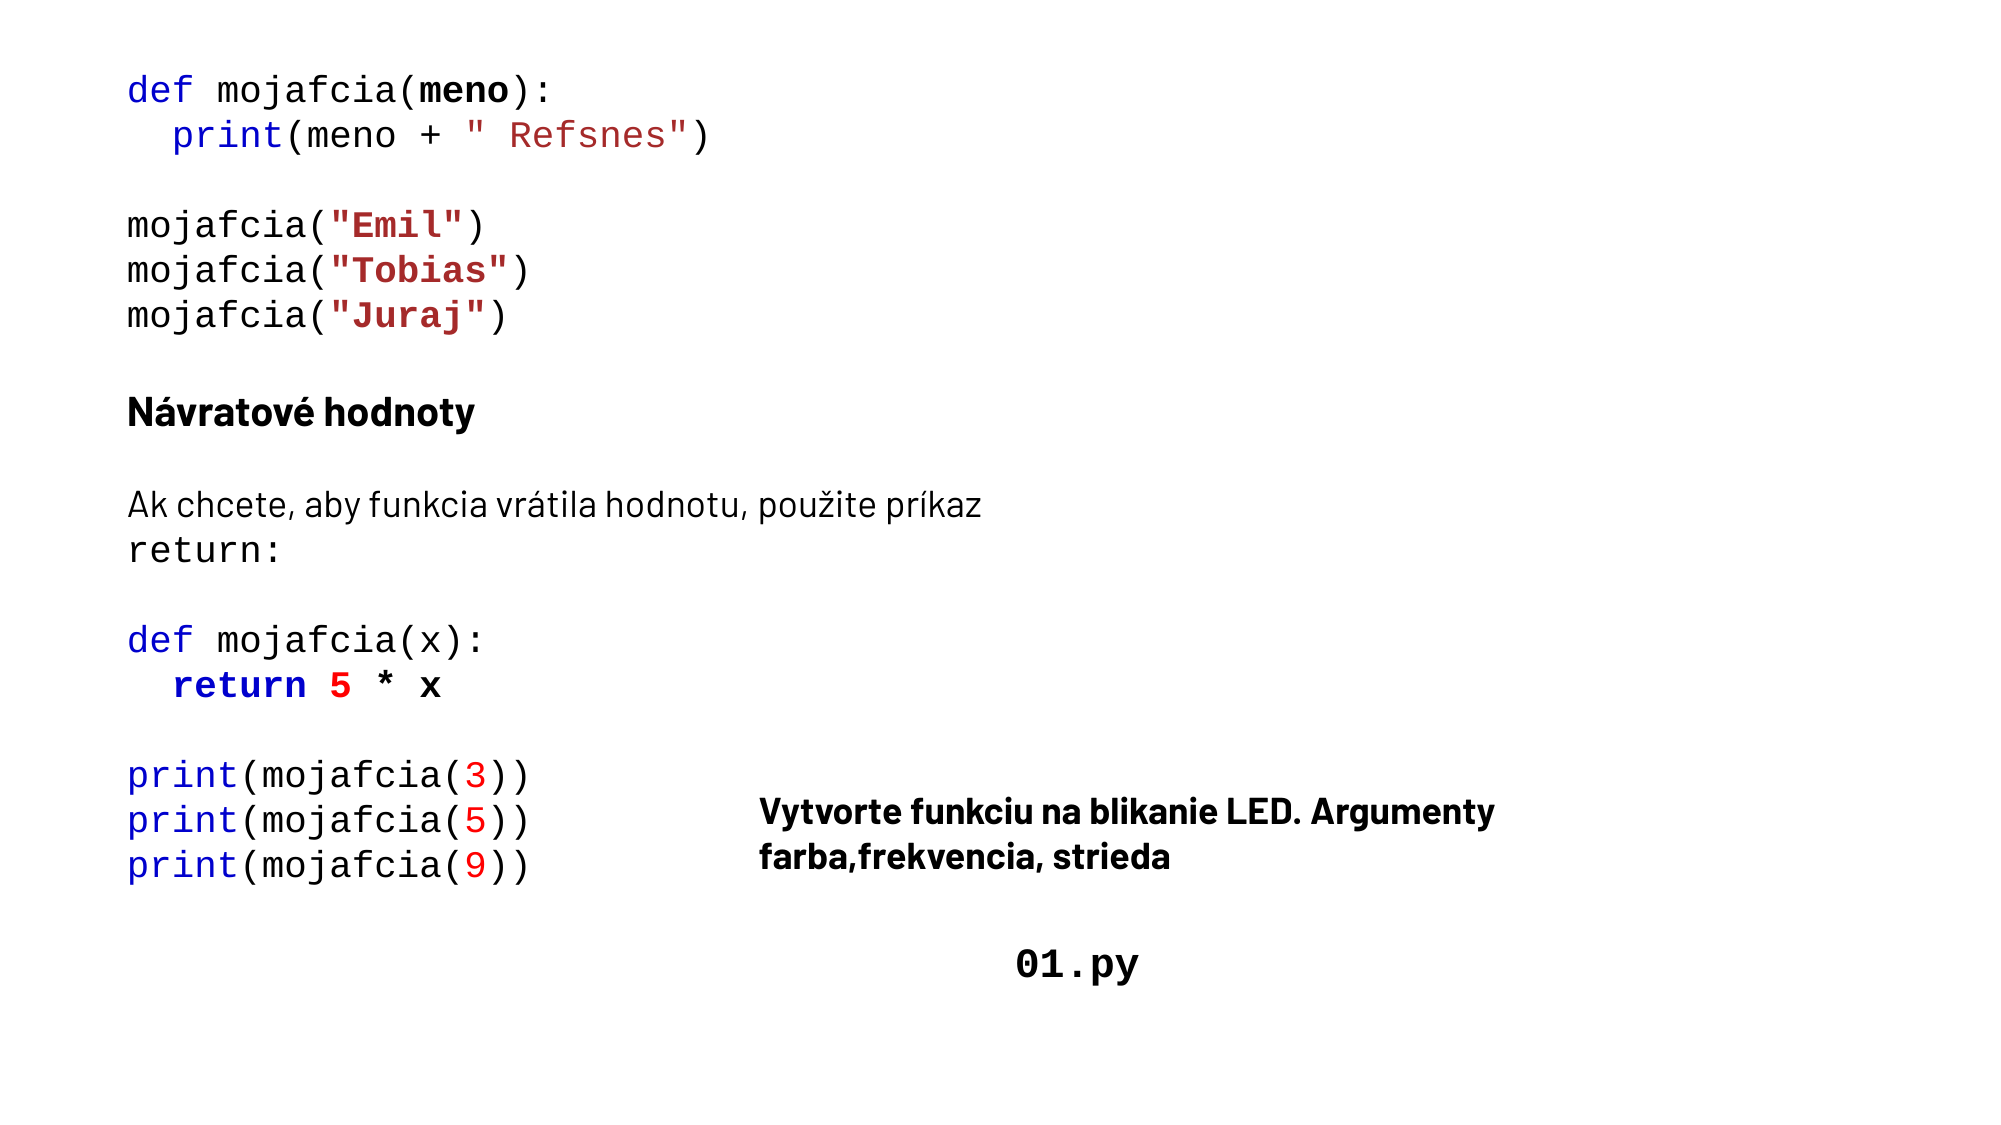

def mojafcia(meno):
  print(meno + " Refsnes")
mojafcia("Emil")
mojafcia("Tobias")
mojafcia("Juraj")

Návratové hodnoty

Ak chcete, aby funkcia vrátila hodnotu, použite príkaz return:

def mojafcia(x):
  return 5 * x
print(mojafcia(3))
print(mojafcia(5))
print(mojafcia(9))
Vytvorte funkciu na blikanie LED. Argumenty farba,frekvencia, strieda
01.py